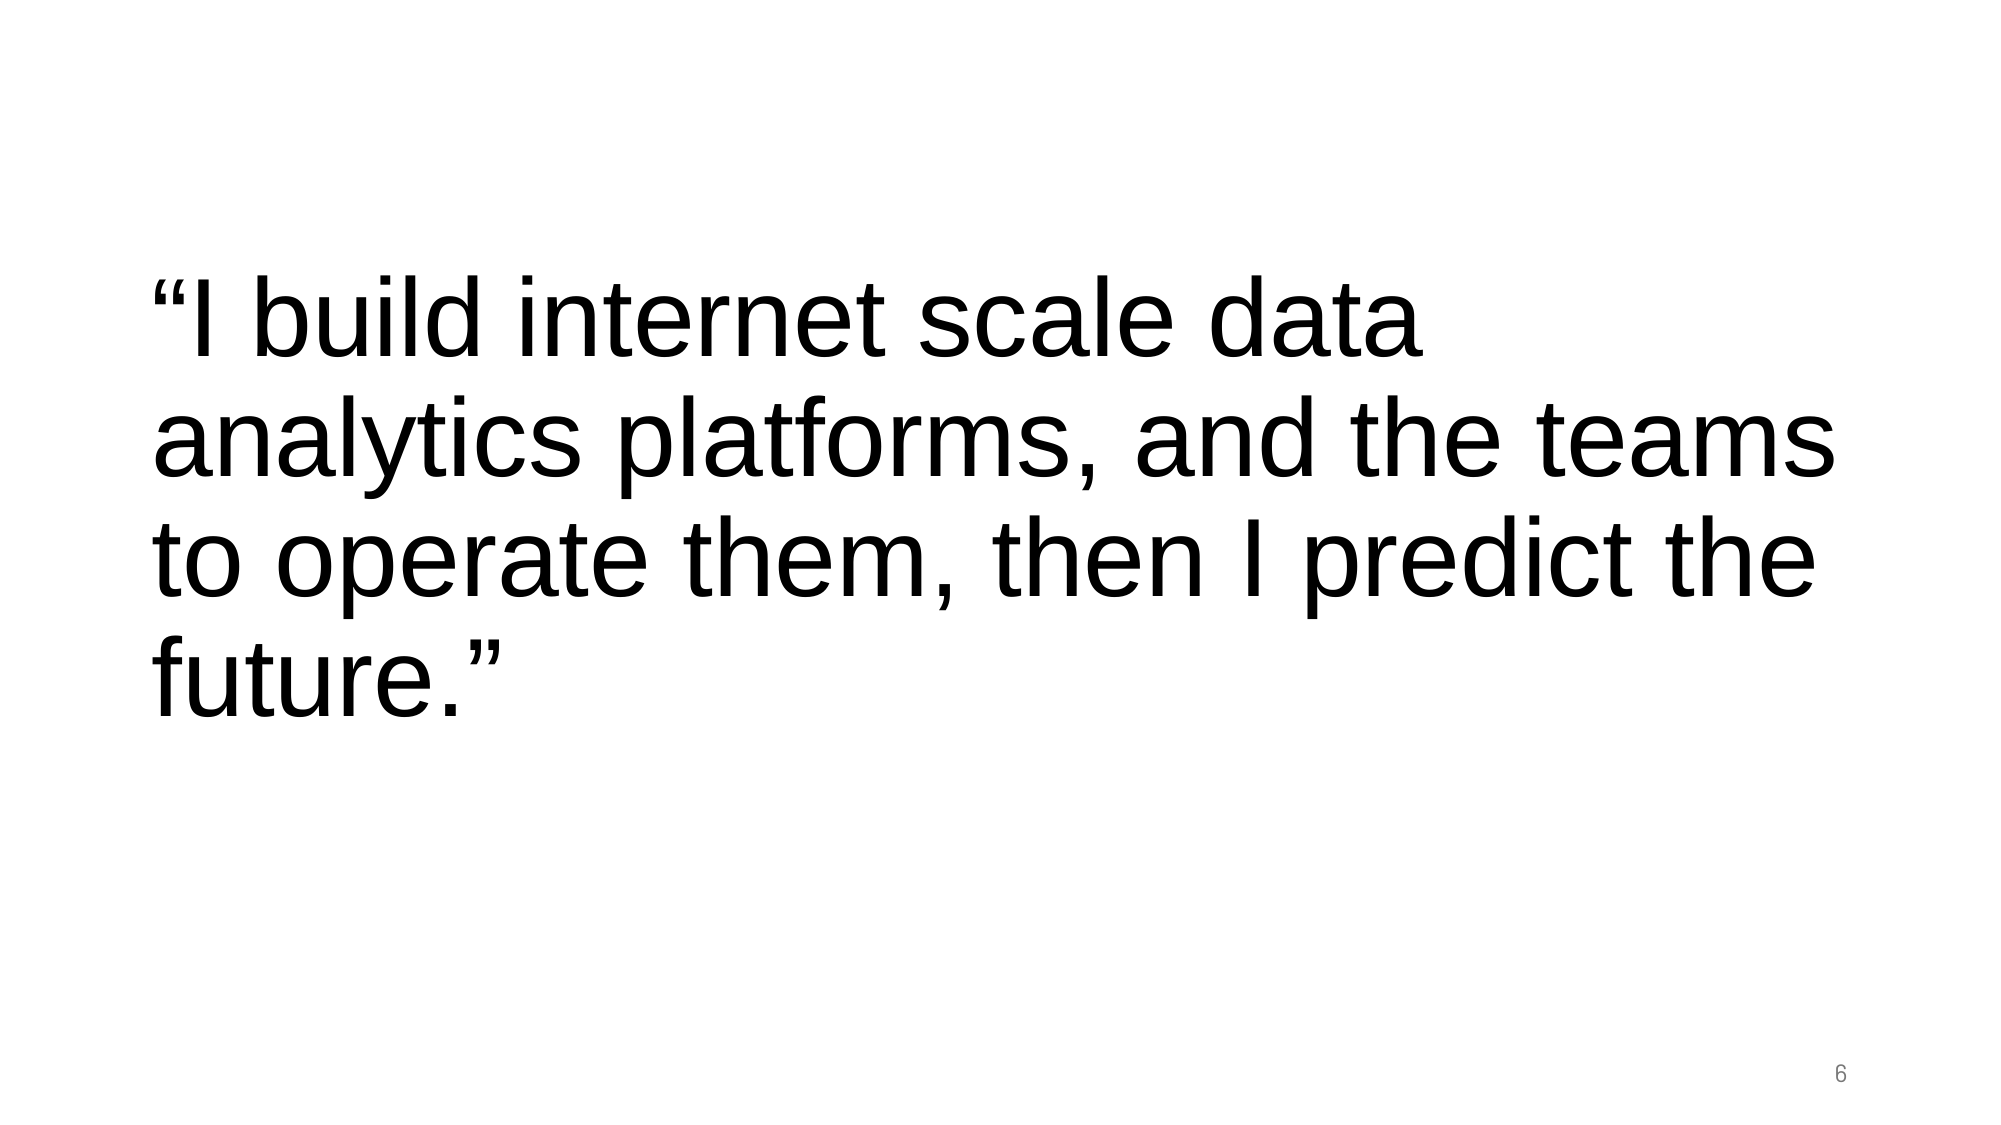

# “I build internet scale data analytics platforms, and the teams to operate them, then I predict the future.”

6